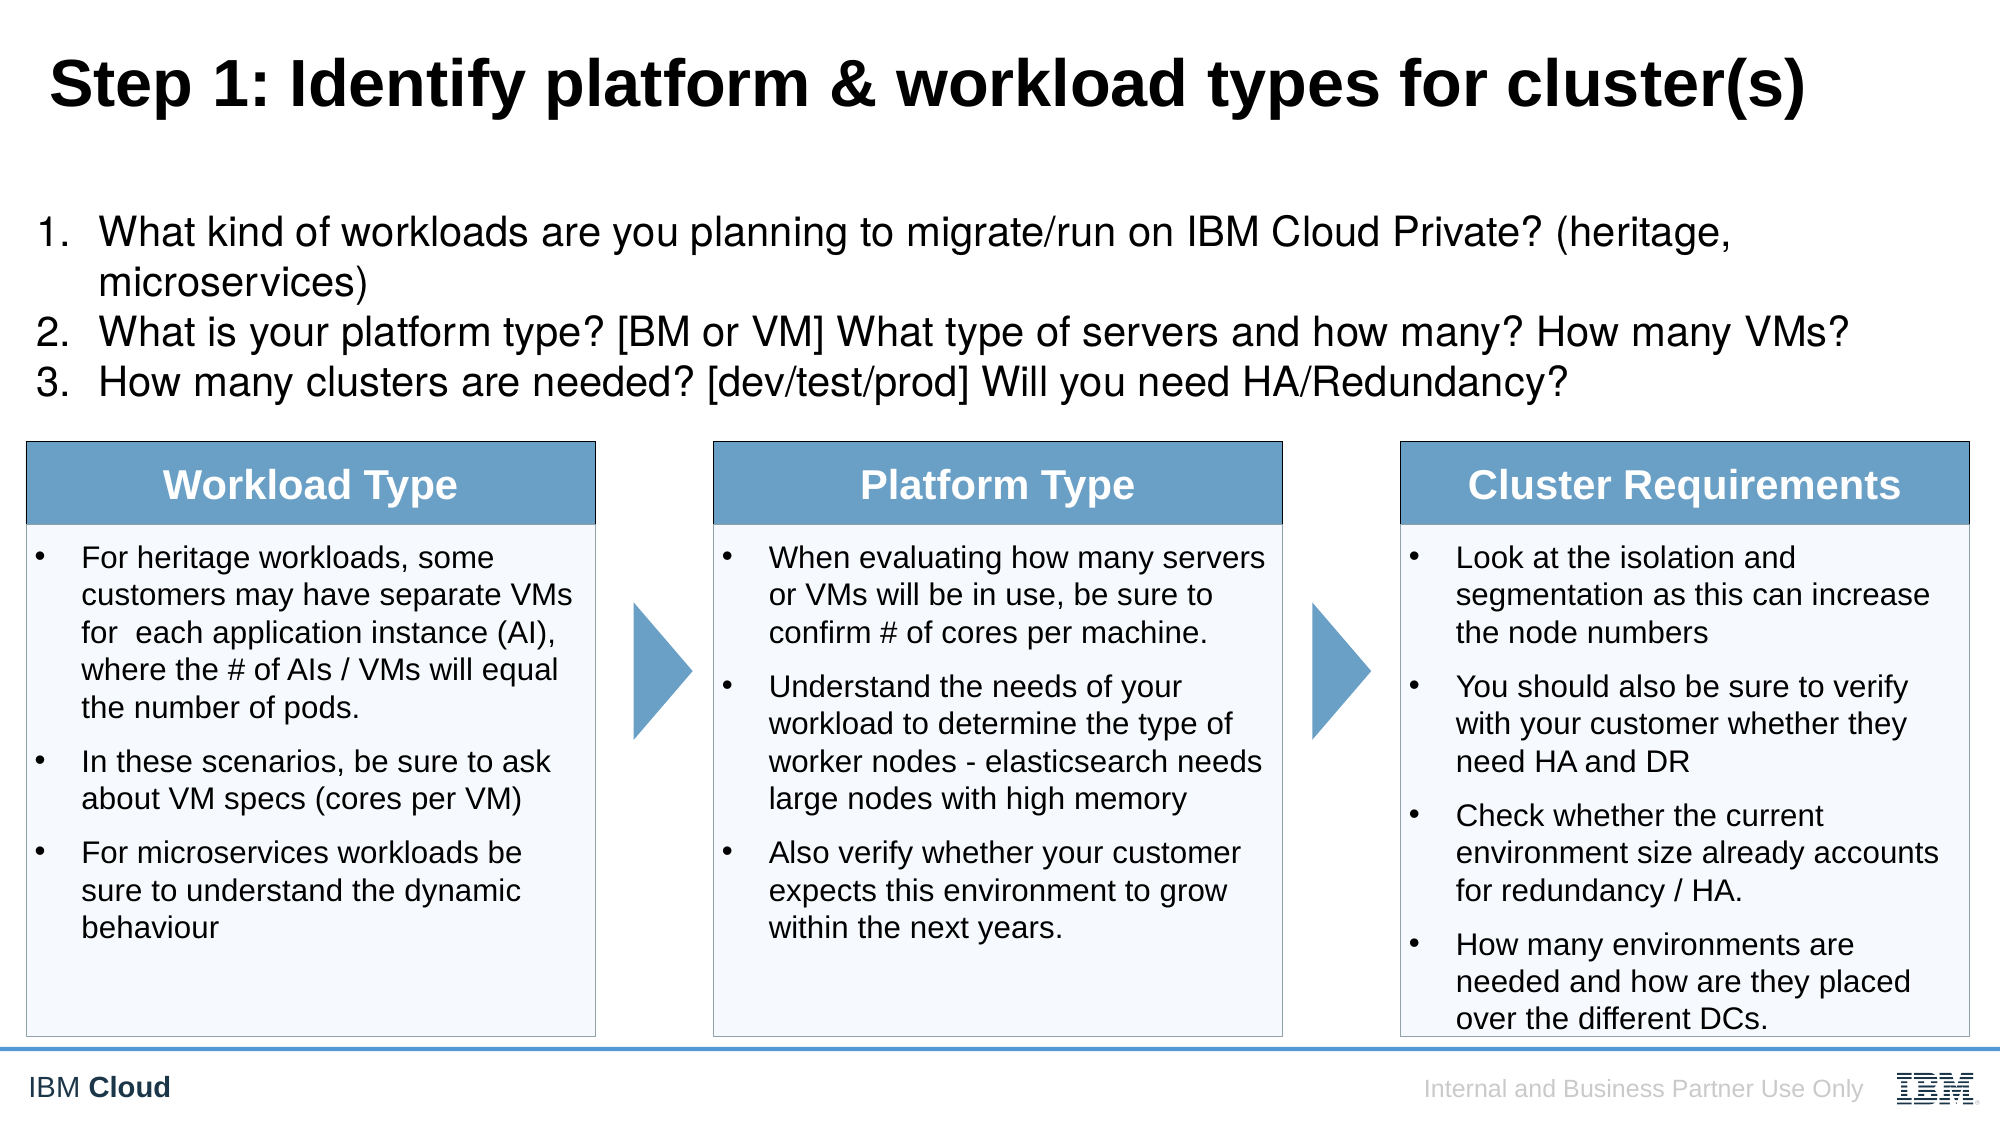

Step 1: Identify platform & workload types for cluster(s)

What kind of workloads are you planning to migrate/run on IBM Cloud Private? (heritage, microservices)
What is your platform type? [BM or VM] What type of servers and how many? How many VMs?
How many clusters are needed? [dev/test/prod] Will you need HA/Redundancy?

Cluster Requirements
Look at the isolation and segmentation as this can increase the node numbers
You should also be sure to verify with your customer whether they need HA and DR
Check whether the current environment size already accounts for redundancy / HA.
How many environments are needed and how are they placed over the different DCs.
Workload Type
For heritage workloads, some customers may have separate VMs for  each application instance (AI), where the # of AIs / VMs will equal the number of pods.
In these scenarios, be sure to ask about VM specs (cores per VM)
For microservices workloads be sure to understand the dynamic behaviour
Platform Type
When evaluating how many servers or VMs will be in use, be sure to confirm # of cores per machine.
Understand the needs of your workload to determine the type of worker nodes - elasticsearch needs large nodes with high memory
Also verify whether your customer expects this environment to grow within the next years.